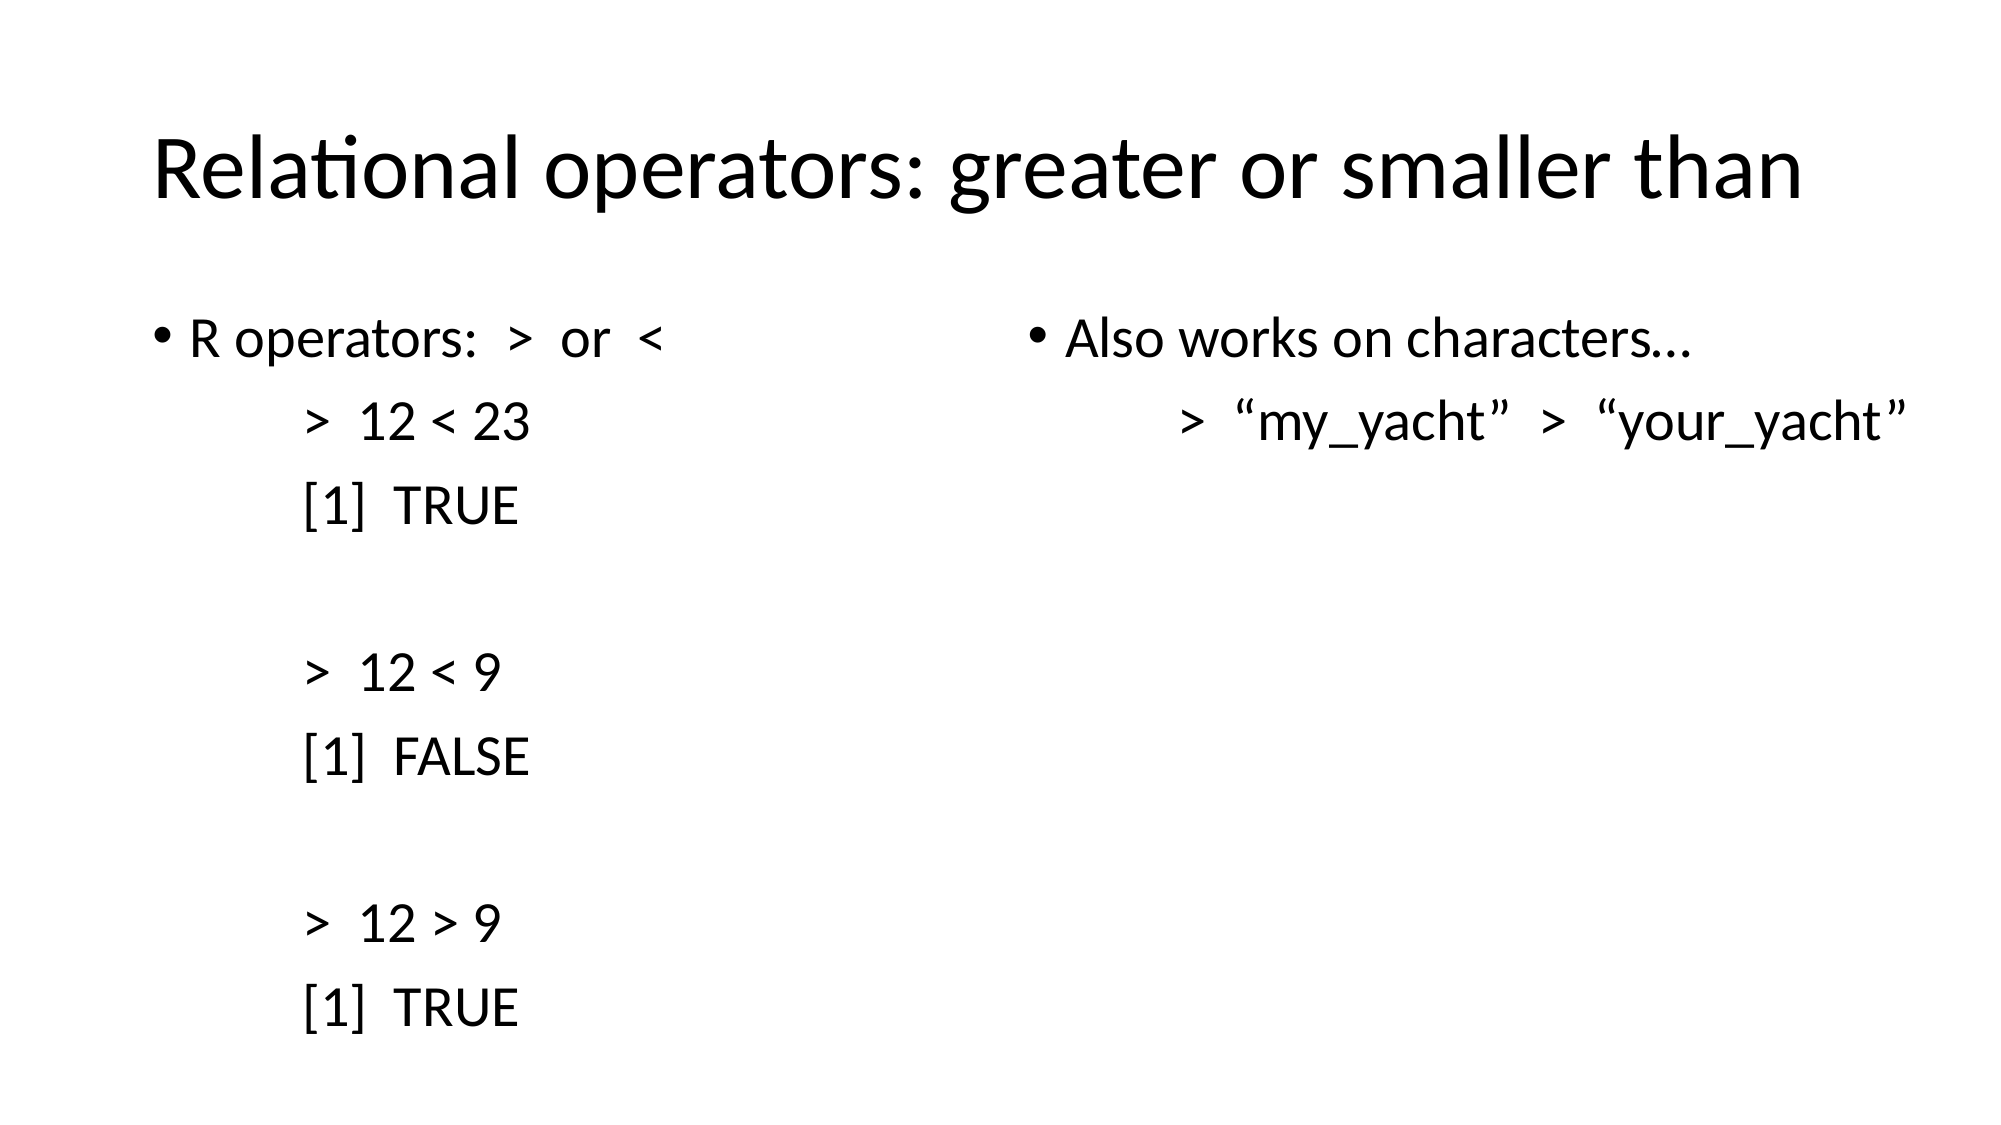

# Relational operators: greater or smaller than
R operators:  >  or  <
	>  12 < 23
	[1]  TRUE

	>  12 < 9
	[1]  FALSE

	>  12 > 9
	[1]  TRUE
Also works on characters…
	>  “my_yacht”  >  “your_yacht”